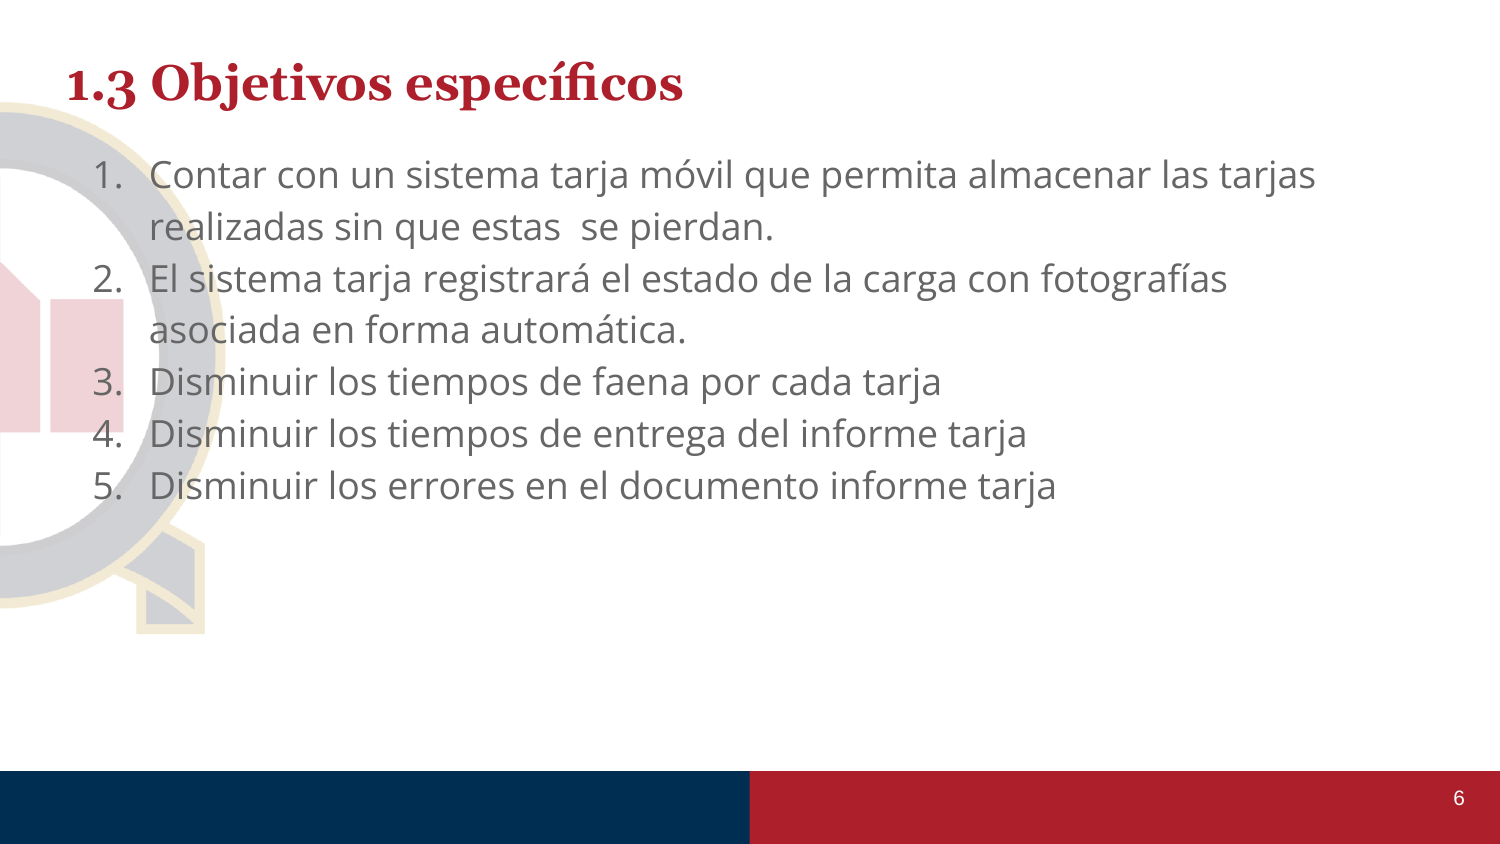

# 1.3 Objetivos específicos
Contar con un sistema tarja móvil que permita almacenar las tarjas realizadas sin que estas  se pierdan.
El sistema tarja registrará el estado de la carga con fotografías asociada en forma automática.
Disminuir los tiempos de faena por cada tarja
Disminuir los tiempos de entrega del informe tarja
Disminuir los errores en el documento informe tarja

6